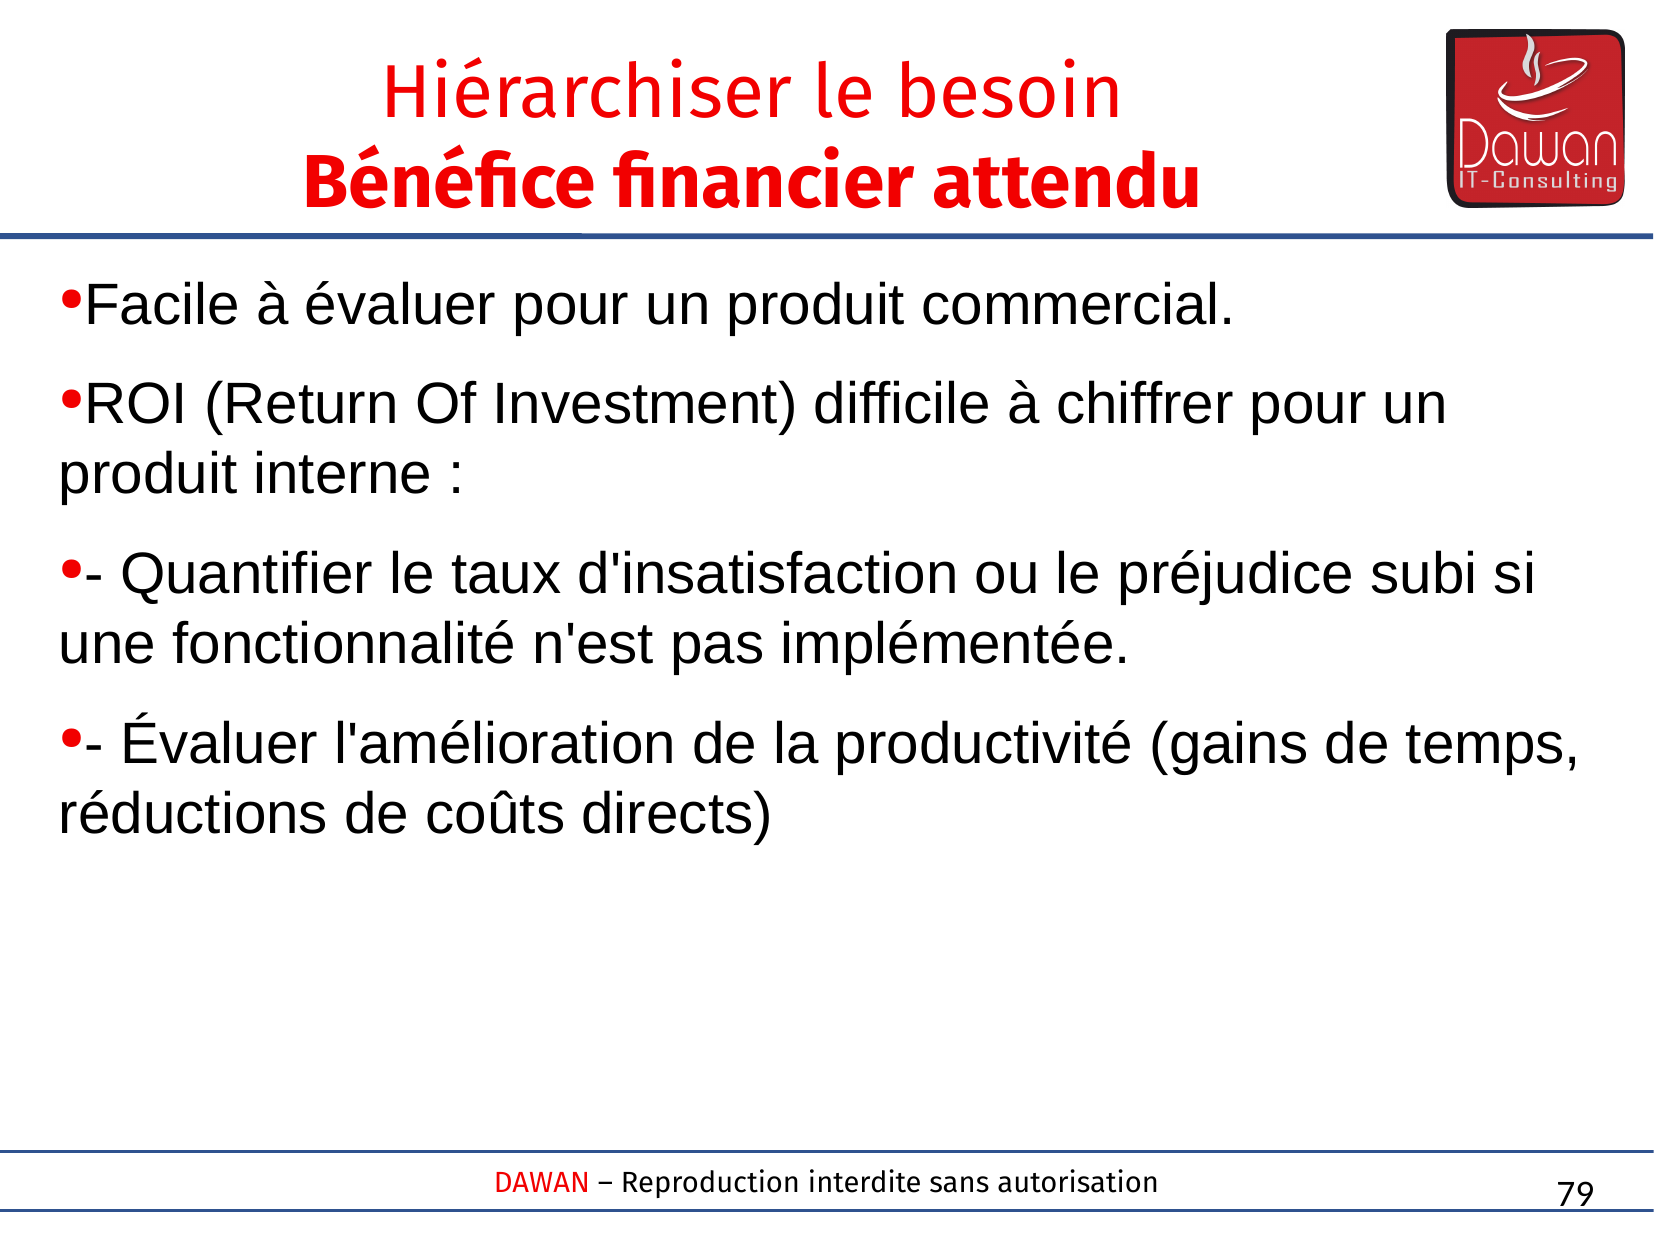

Hiérarchiser le besoin
Bénéfice financier attendu
Facile à évaluer pour un produit commercial.
ROI (Return Of Investment) difficile à chiffrer pour un produit interne :
- Quantifier le taux d'insatisfaction ou le préjudice subi si une fonctionnalité n'est pas implémentée.
- Évaluer l'amélioration de la productivité (gains de temps, réductions de coûts directs)
79